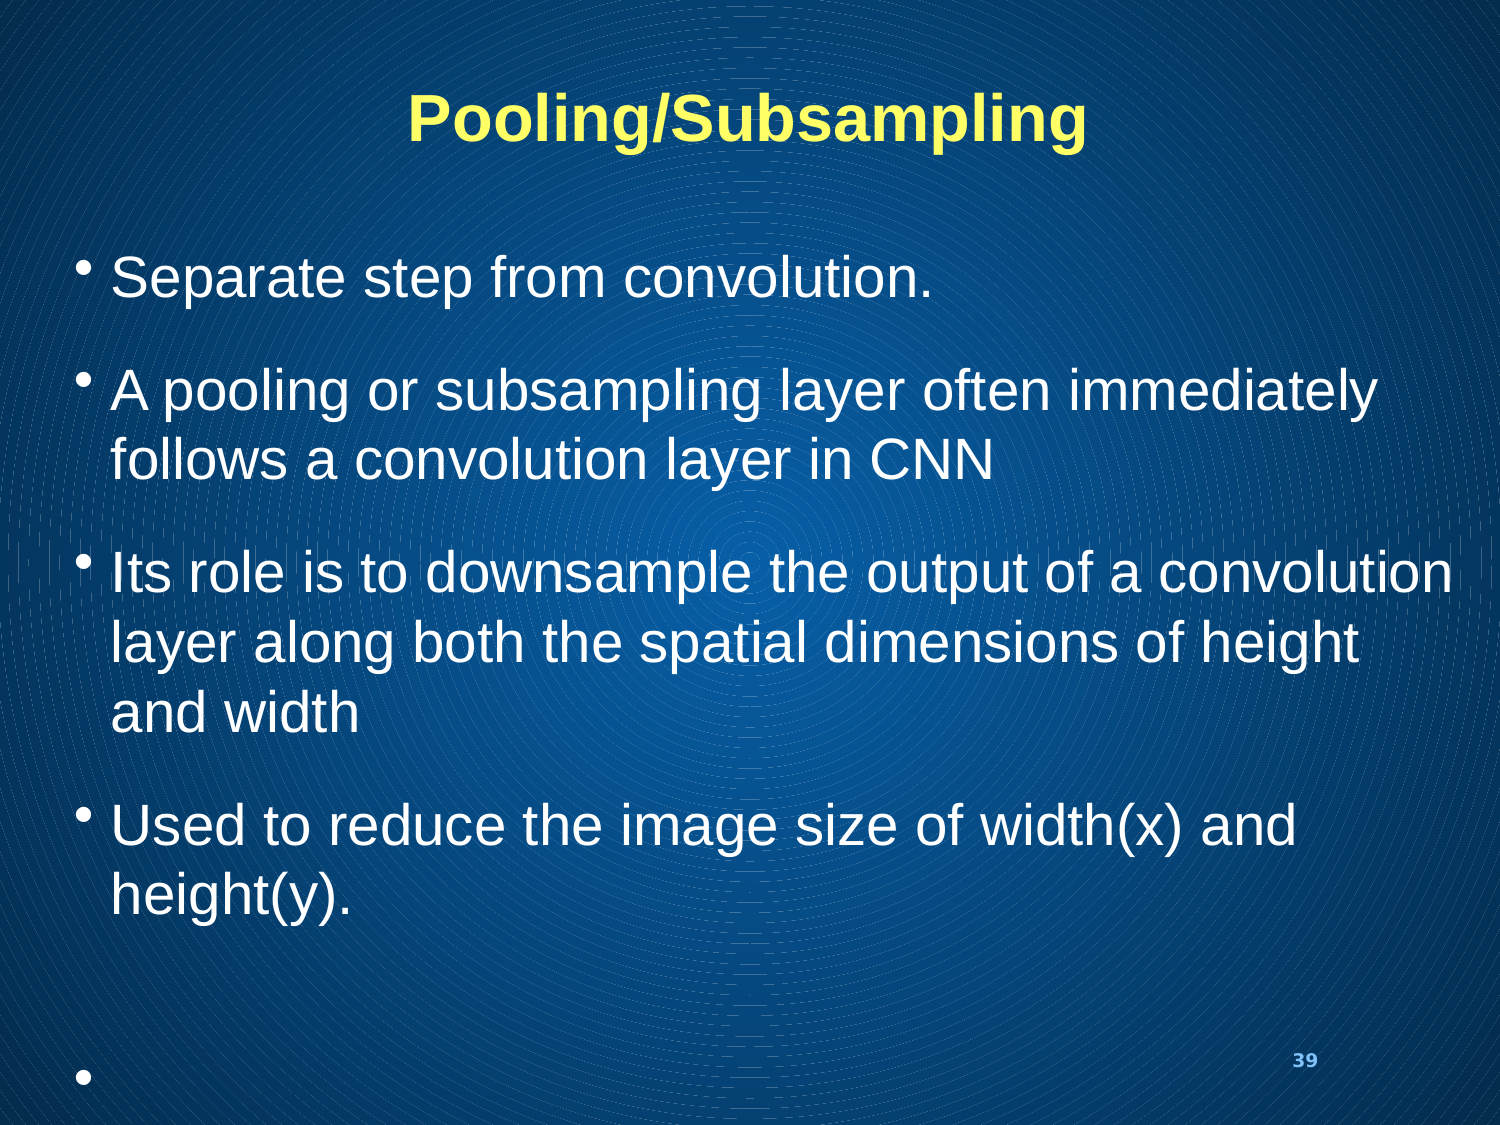

# Pooling/Subsampling
Separate step from convolution.
A pooling or subsampling layer often immediately follows a convolution layer in CNN
Its role is to downsample the output of a convolution layer along both the spatial dimensions of height and width
Used to reduce the image size of width(x) and height(y).